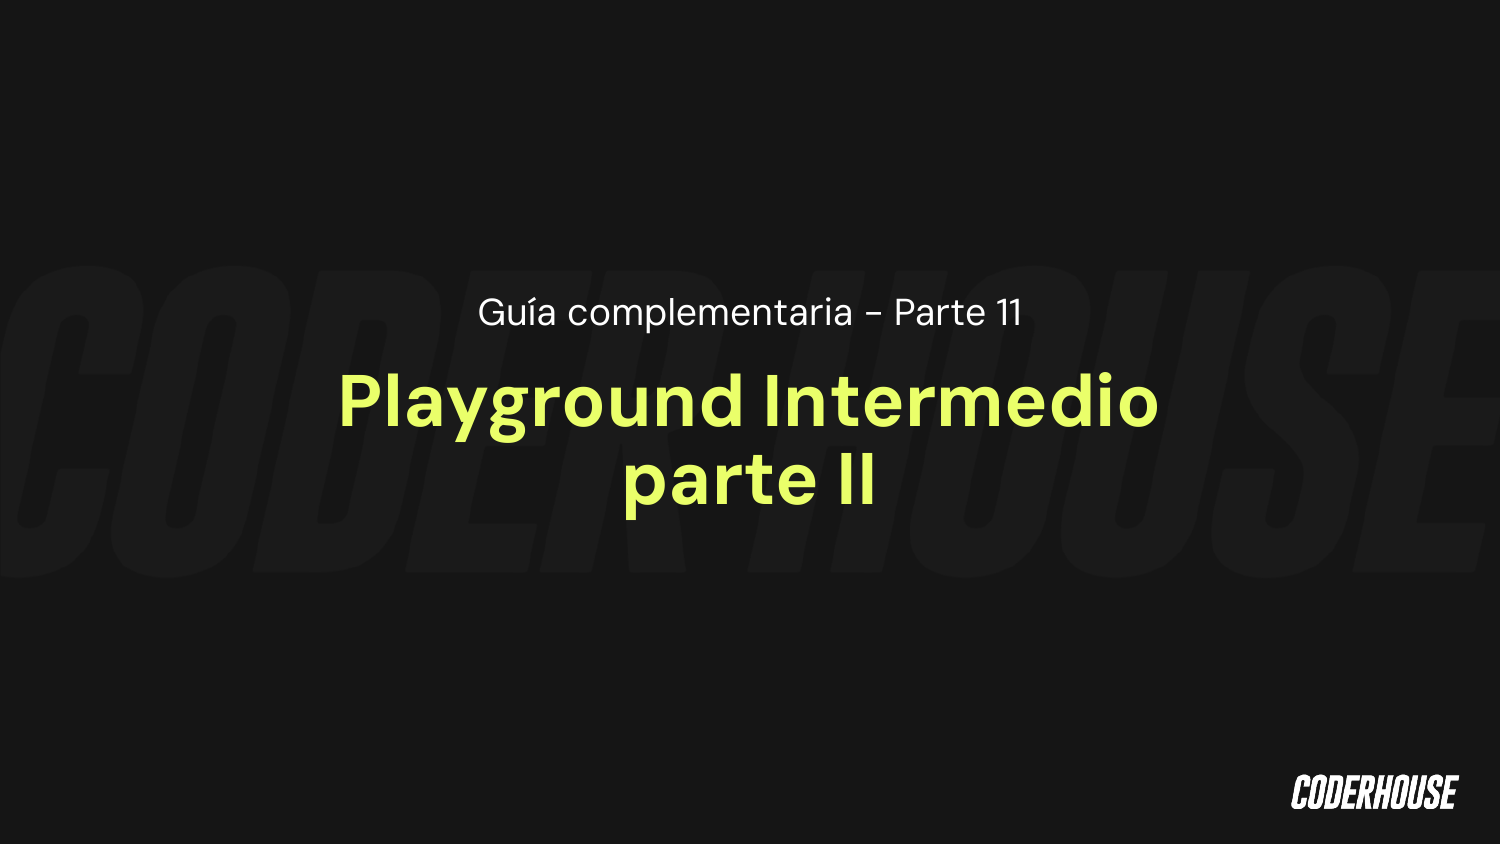

Guía complementaria - Parte 11
Playground Intermedio parte II